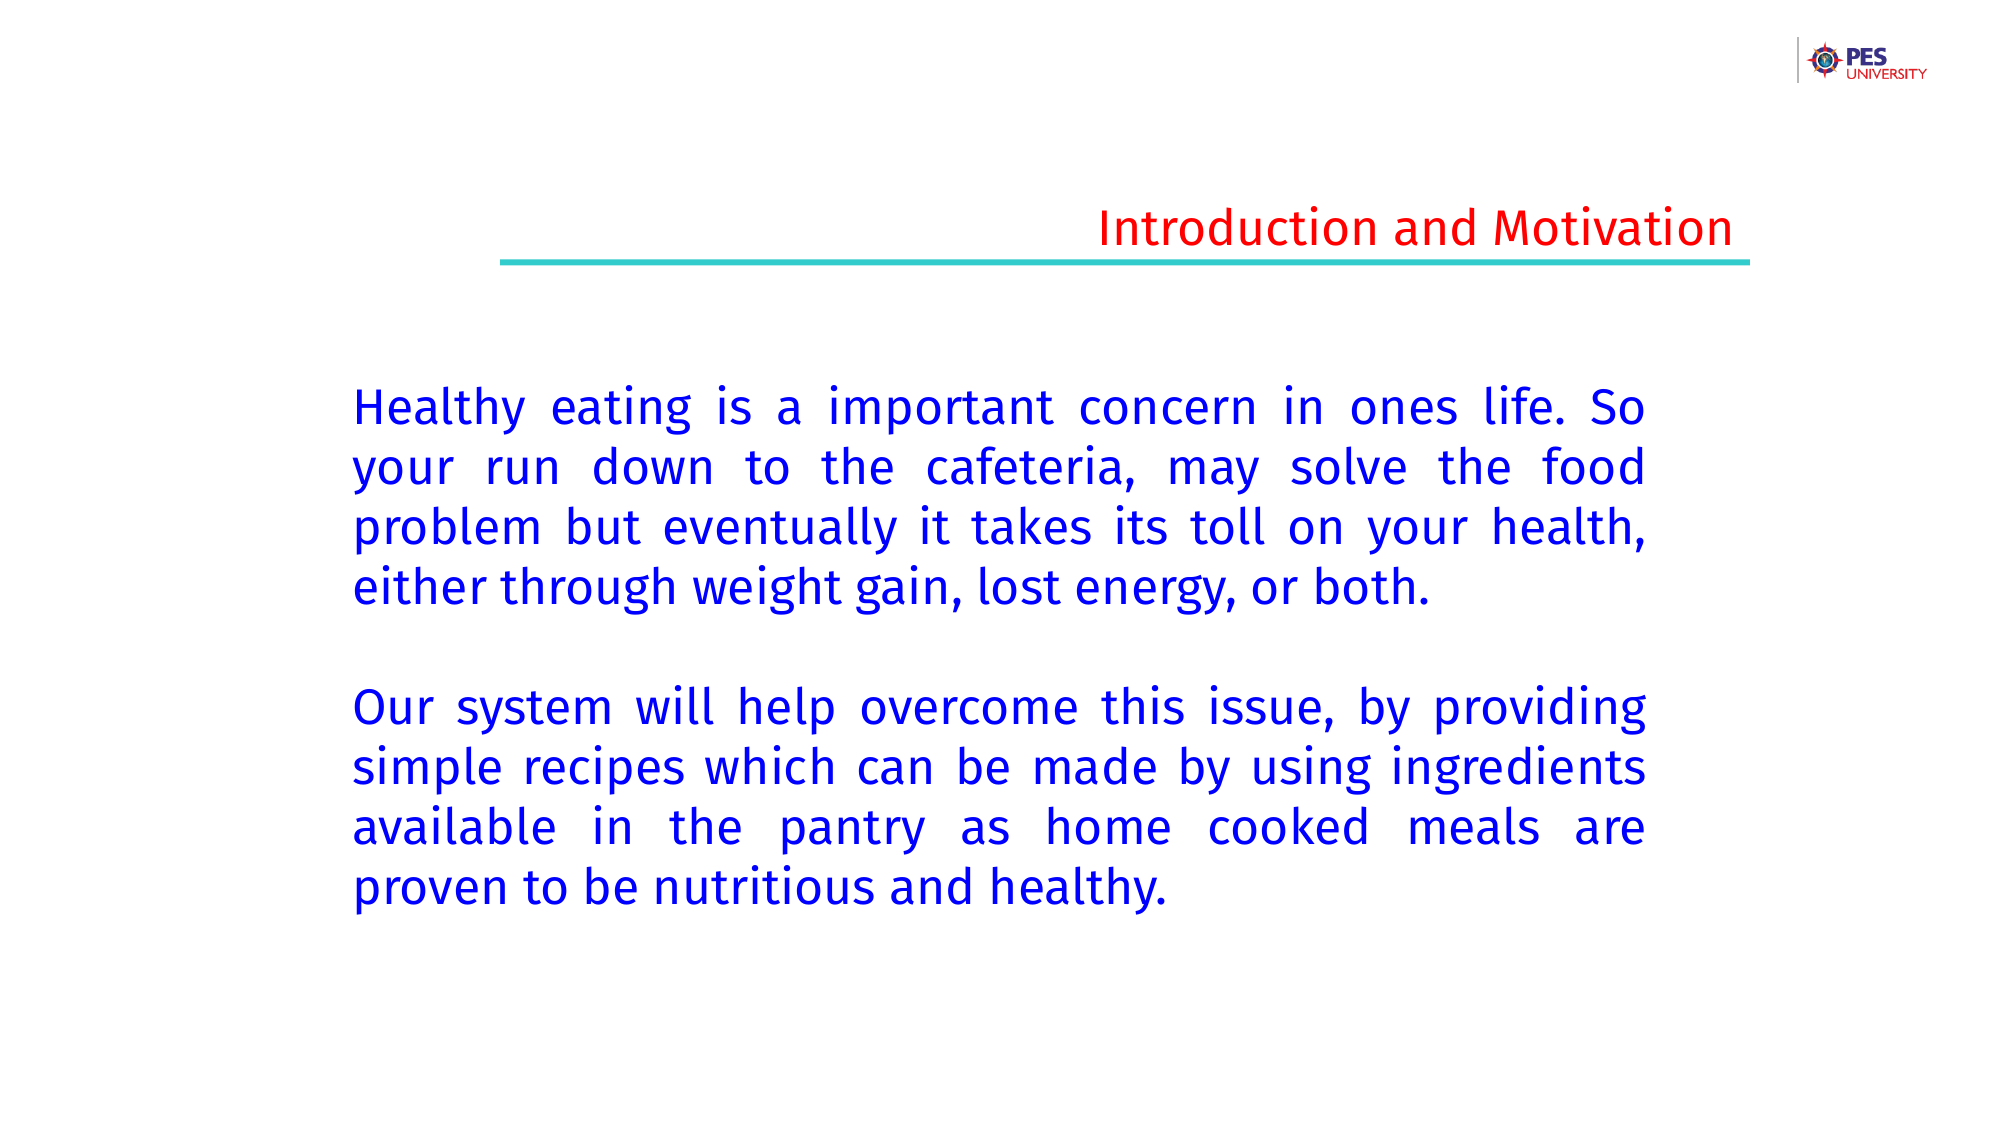

Introduction and Motivation

Healthy eating is a important concern in ones life. So your run down to the cafeteria, may solve the food problem but eventually it takes its toll on your health, either through weight gain, lost energy, or both.

Our system will help overcome this issue, by providing simple recipes which can be made by using ingredients available in the pantry as home cooked meals are proven to be nutritious and healthy.